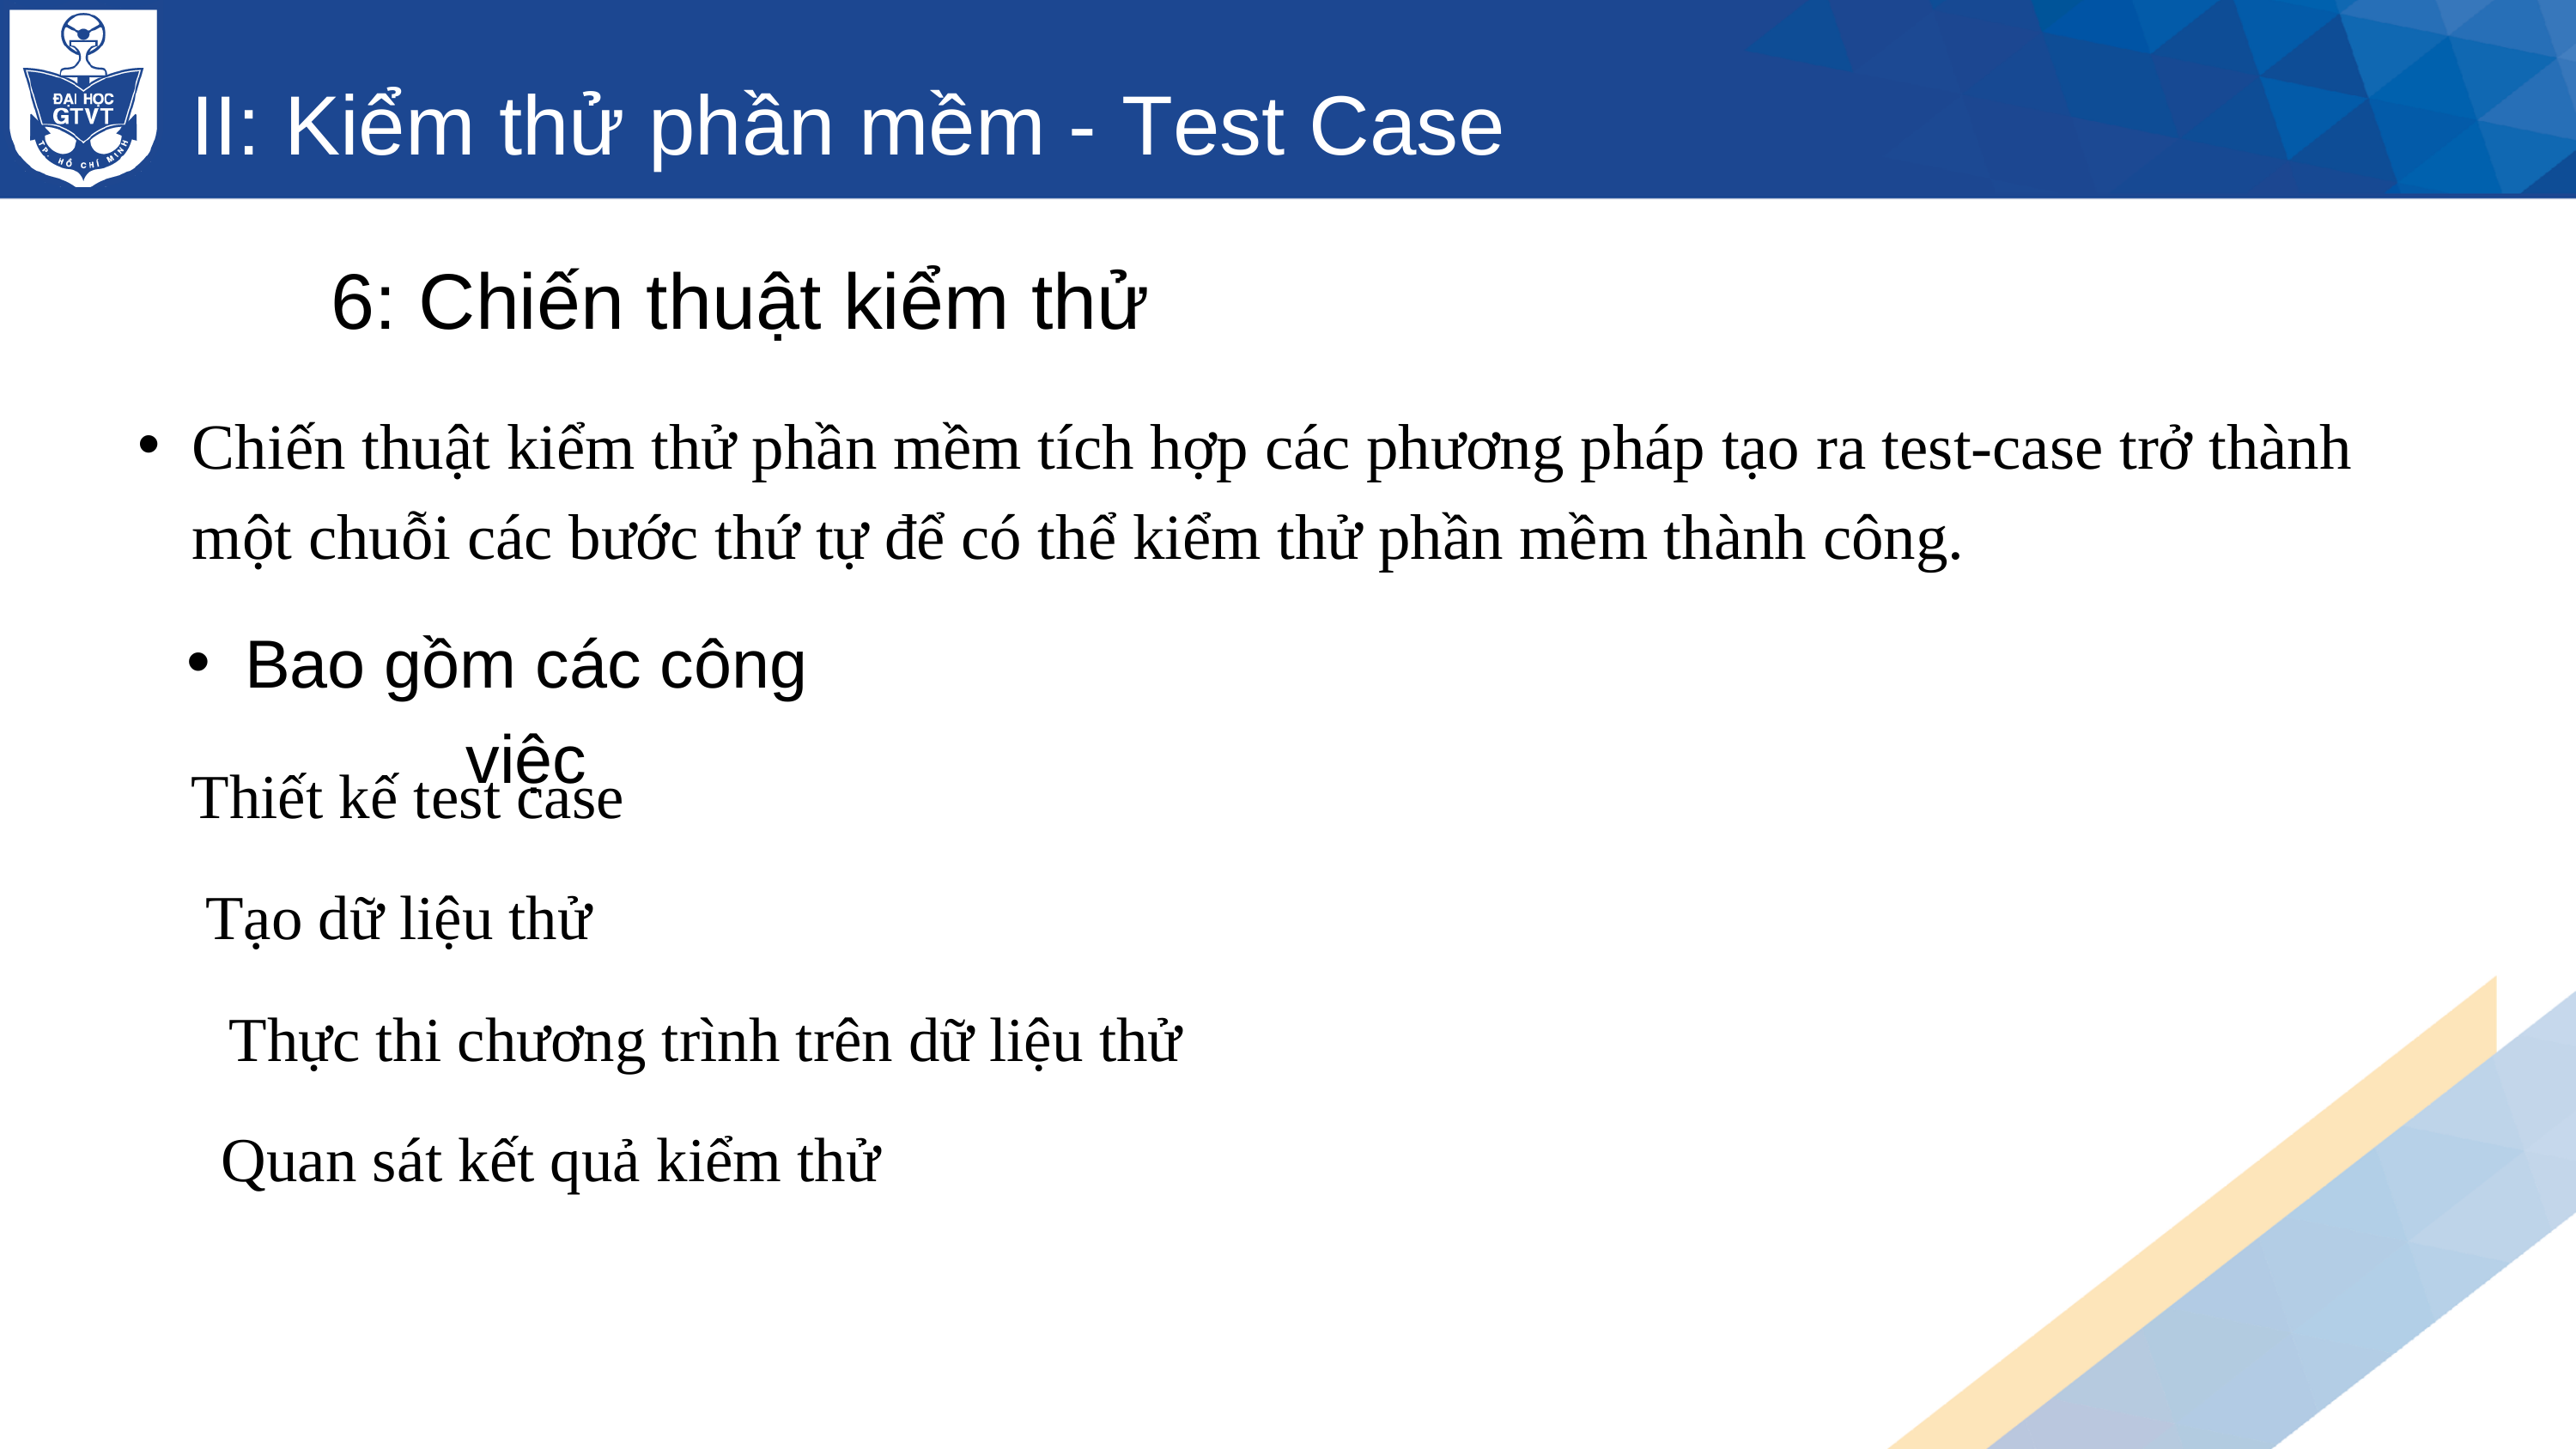

II: Kiểm thử phần mềm - Test Case
6: Chiến thuật kiểm thử
Chiến thuật kiểm thử phần mềm tích hợp các phương pháp tạo ra test-case trở thành một chuỗi các bước thứ tự để có thể kiểm thử phần mềm thành công.
Bao gồm các công việc
Thiết kế test case
Tạo dữ liệu thử
Thực thi chương trình trên dữ liệu thử
Quan sát kết quả kiểm thử